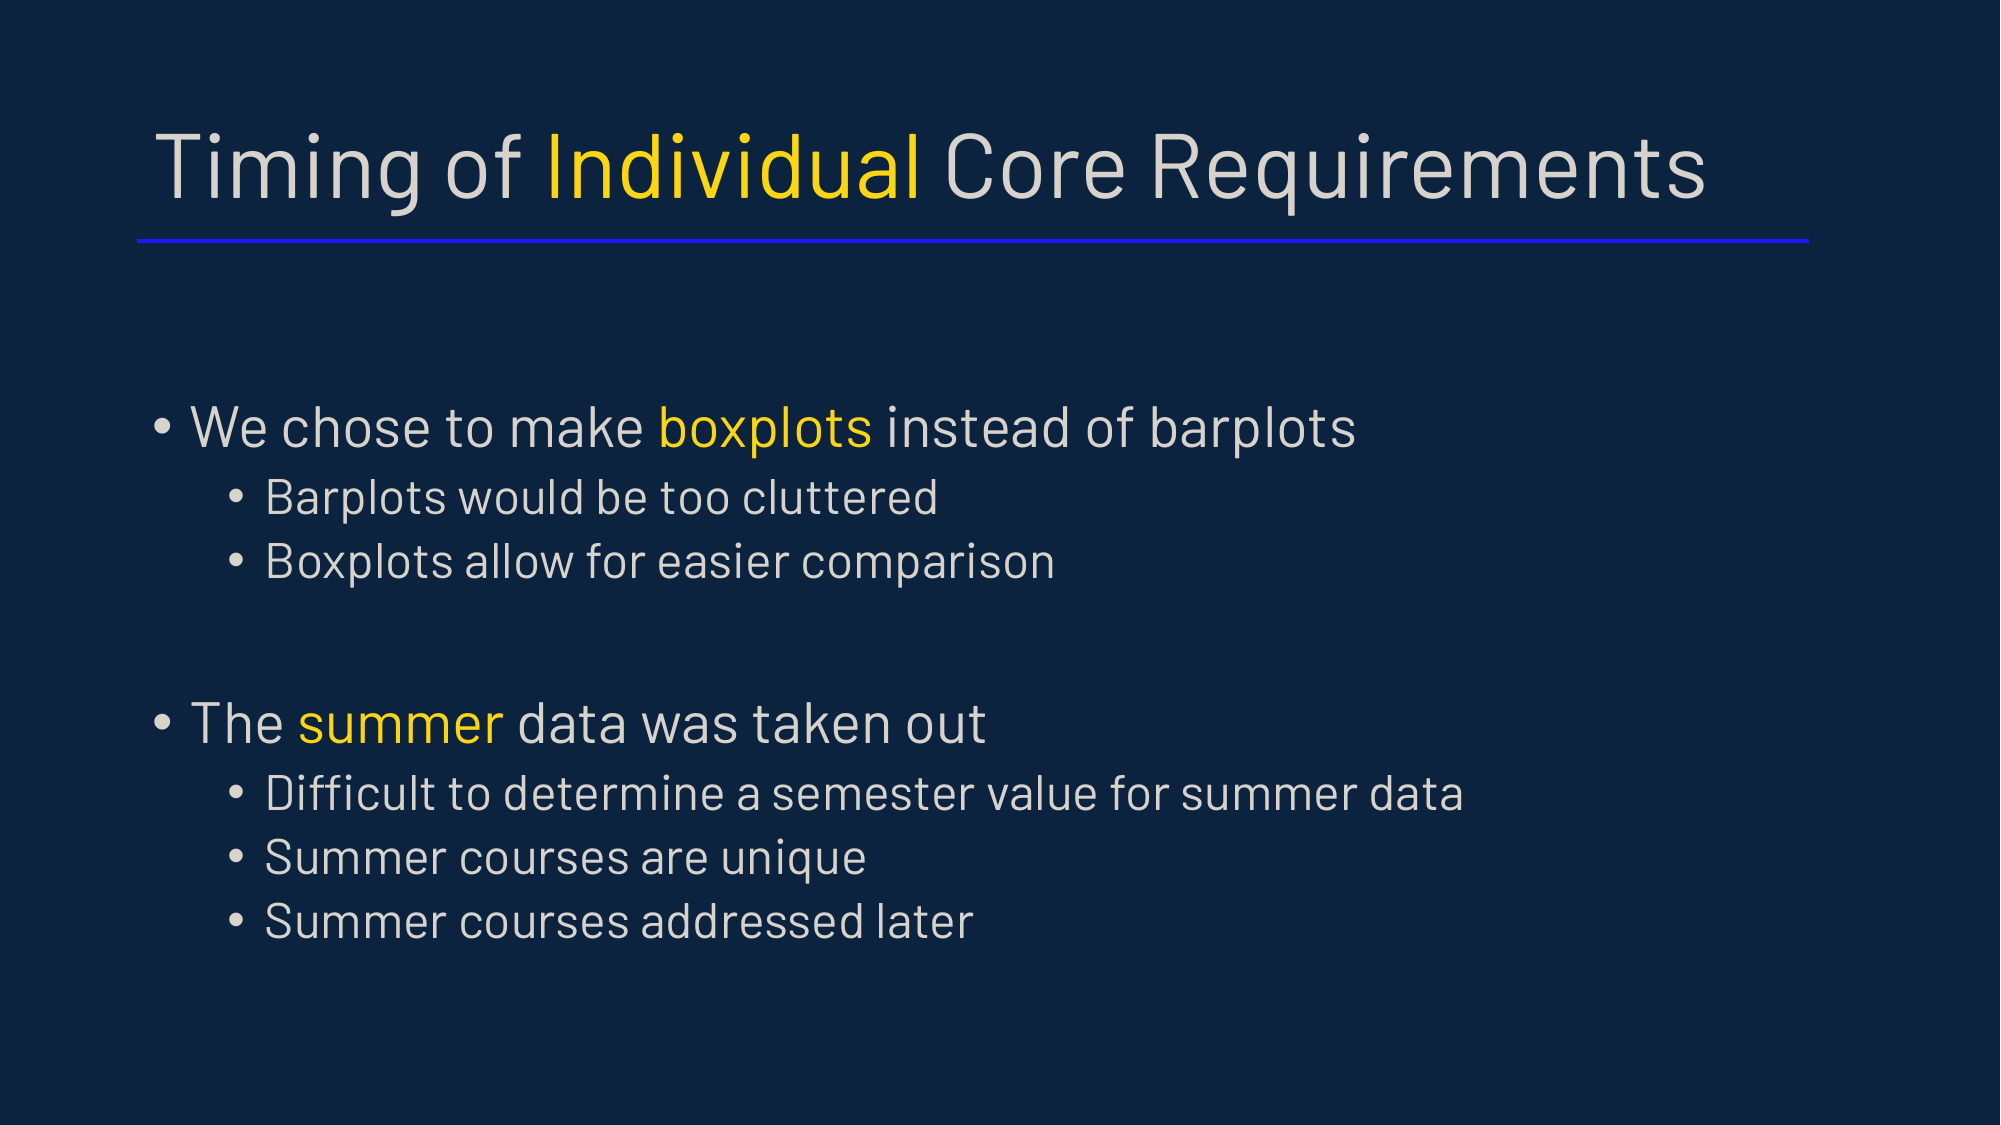

# Timing of Individual Core Requirements

We chose to make boxplots instead of barplots
Barplots would be too cluttered
Boxplots allow for easier comparison

The summer data was taken out
Difficult to determine a semester value for summer data
Summer courses are unique
Summer courses addressed later